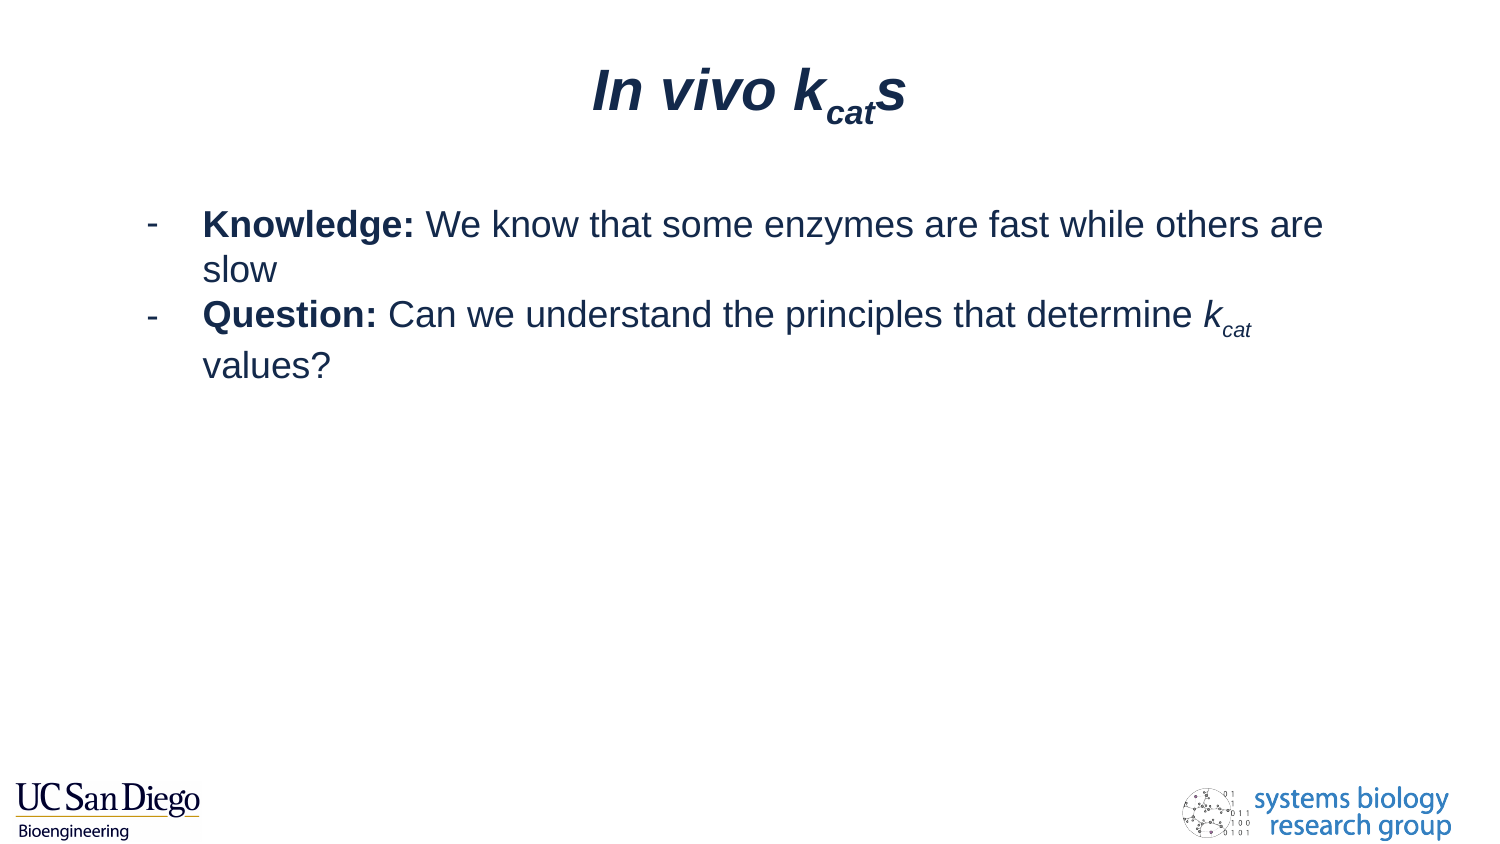

# In vivo kcats
Knowledge: We know that some enzymes are fast while others are slow
Question: Can we understand the principles that determine kcat values?